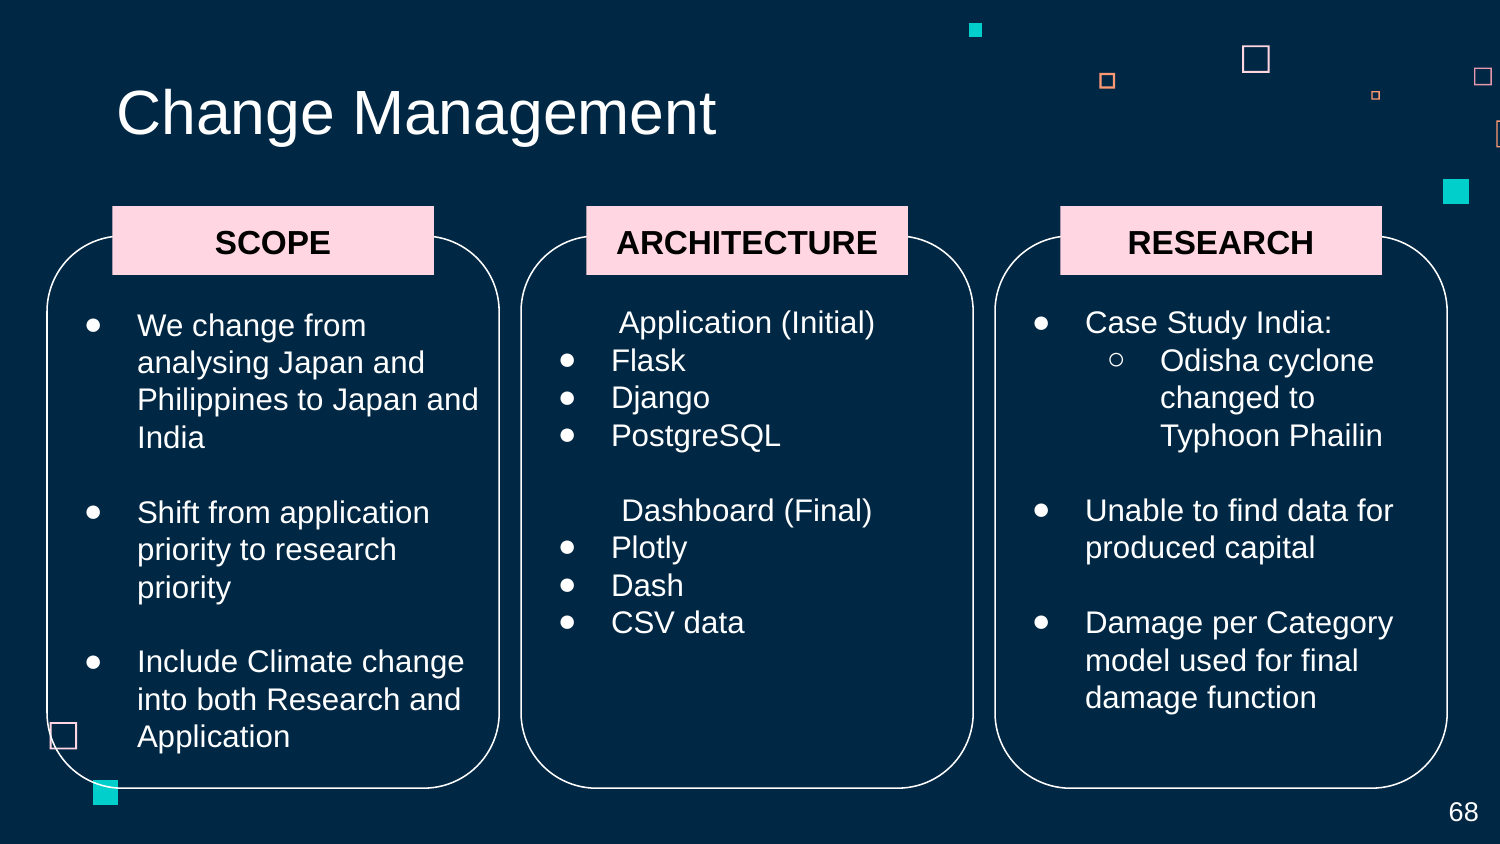

# Change Management
SCOPE
ARCHITECTURE
RESEARCH

Application (Initial)
Flask
Django
PostgreSQL

Dashboard (Final)
Plotly
Dash
CSV data

Case Study India:
Odisha cyclone changed to Typhoon Phailin

Unable to find data for produced capital

Damage per Category model used for final damage function

We change from analysing Japan and Philippines to Japan and India

Shift from application priority to research priority

Include Climate change into both Research and Application

68